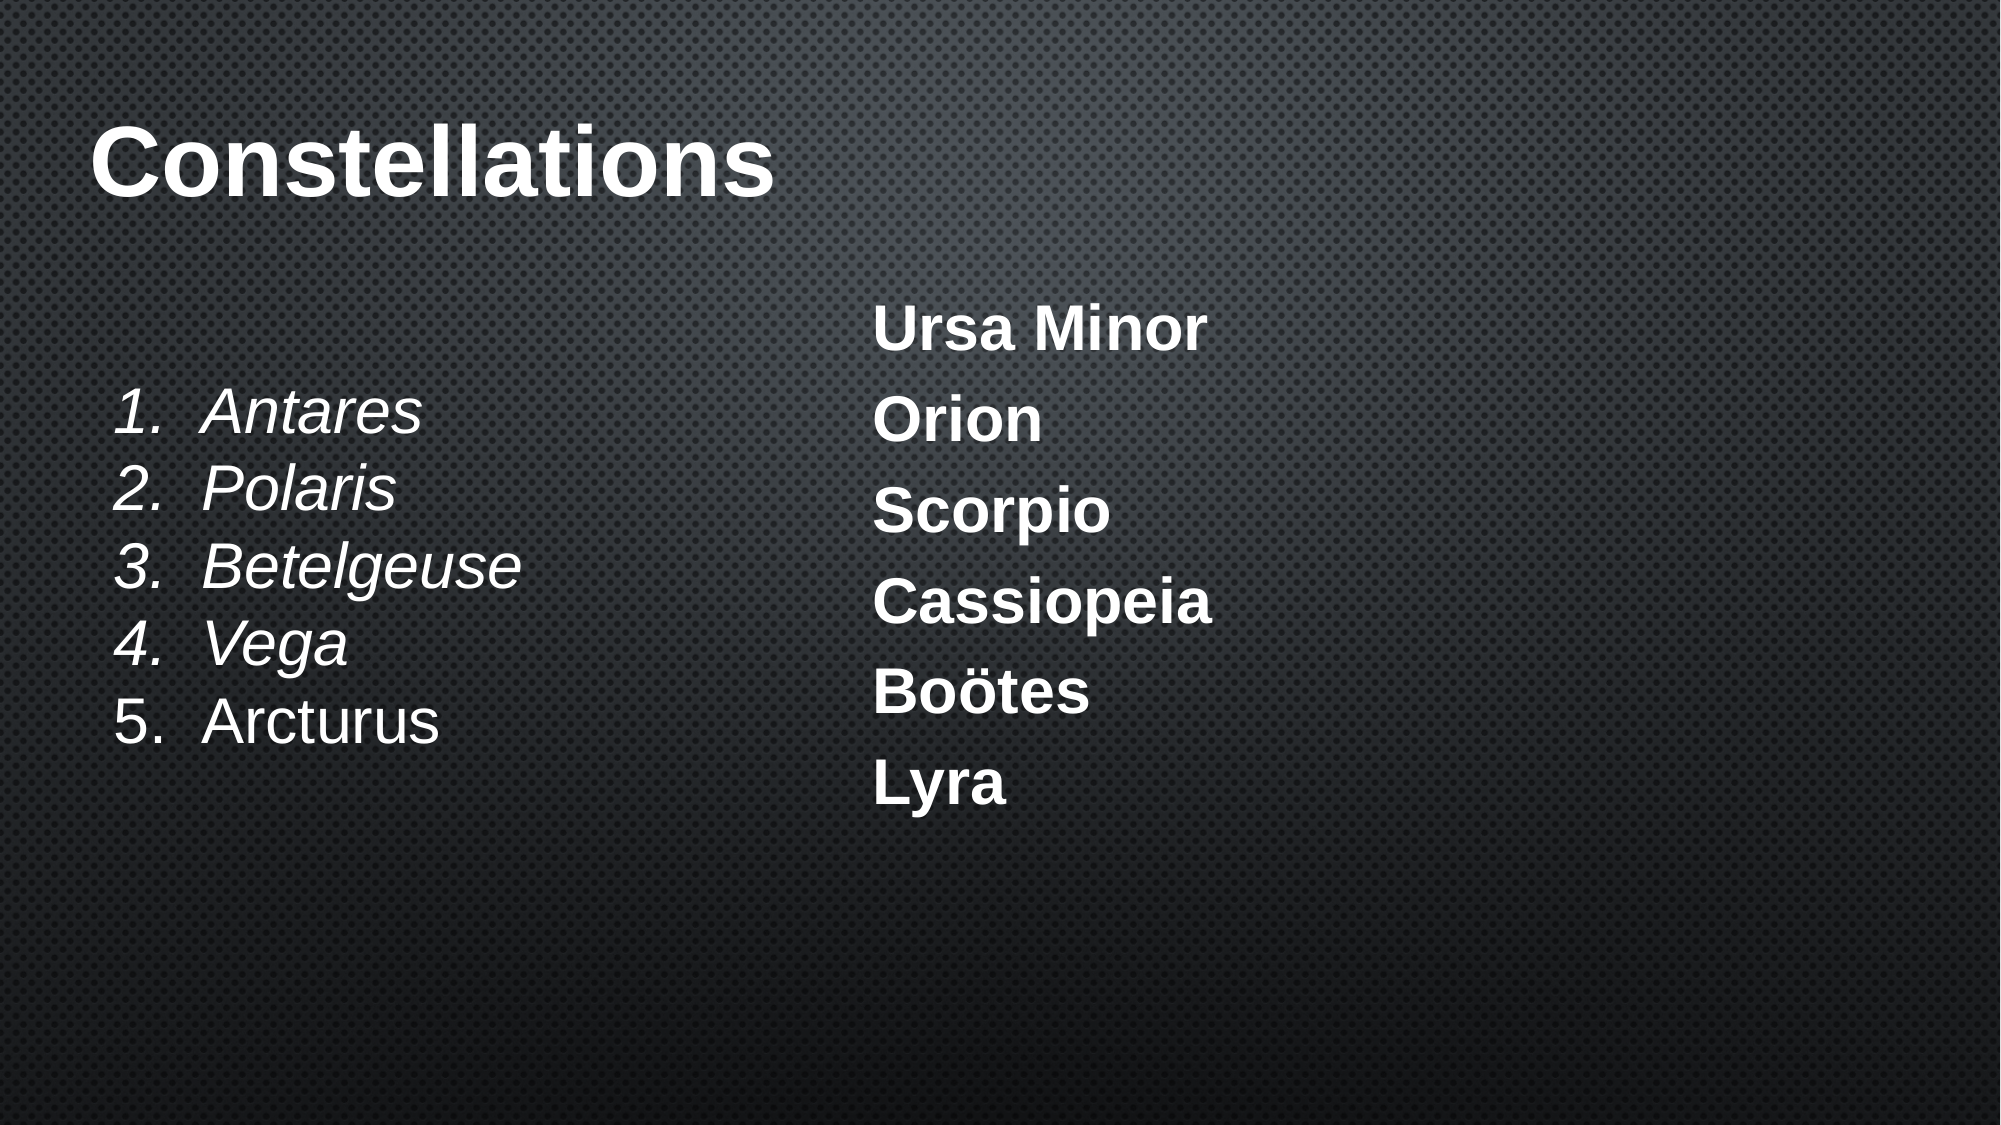

# Constellations
 Antares
 Polaris
 Betelgeuse
 Vega
 Arcturus

Ursa Minor
Orion
Scorpio
Cassiopeia
Boötes
Lyra